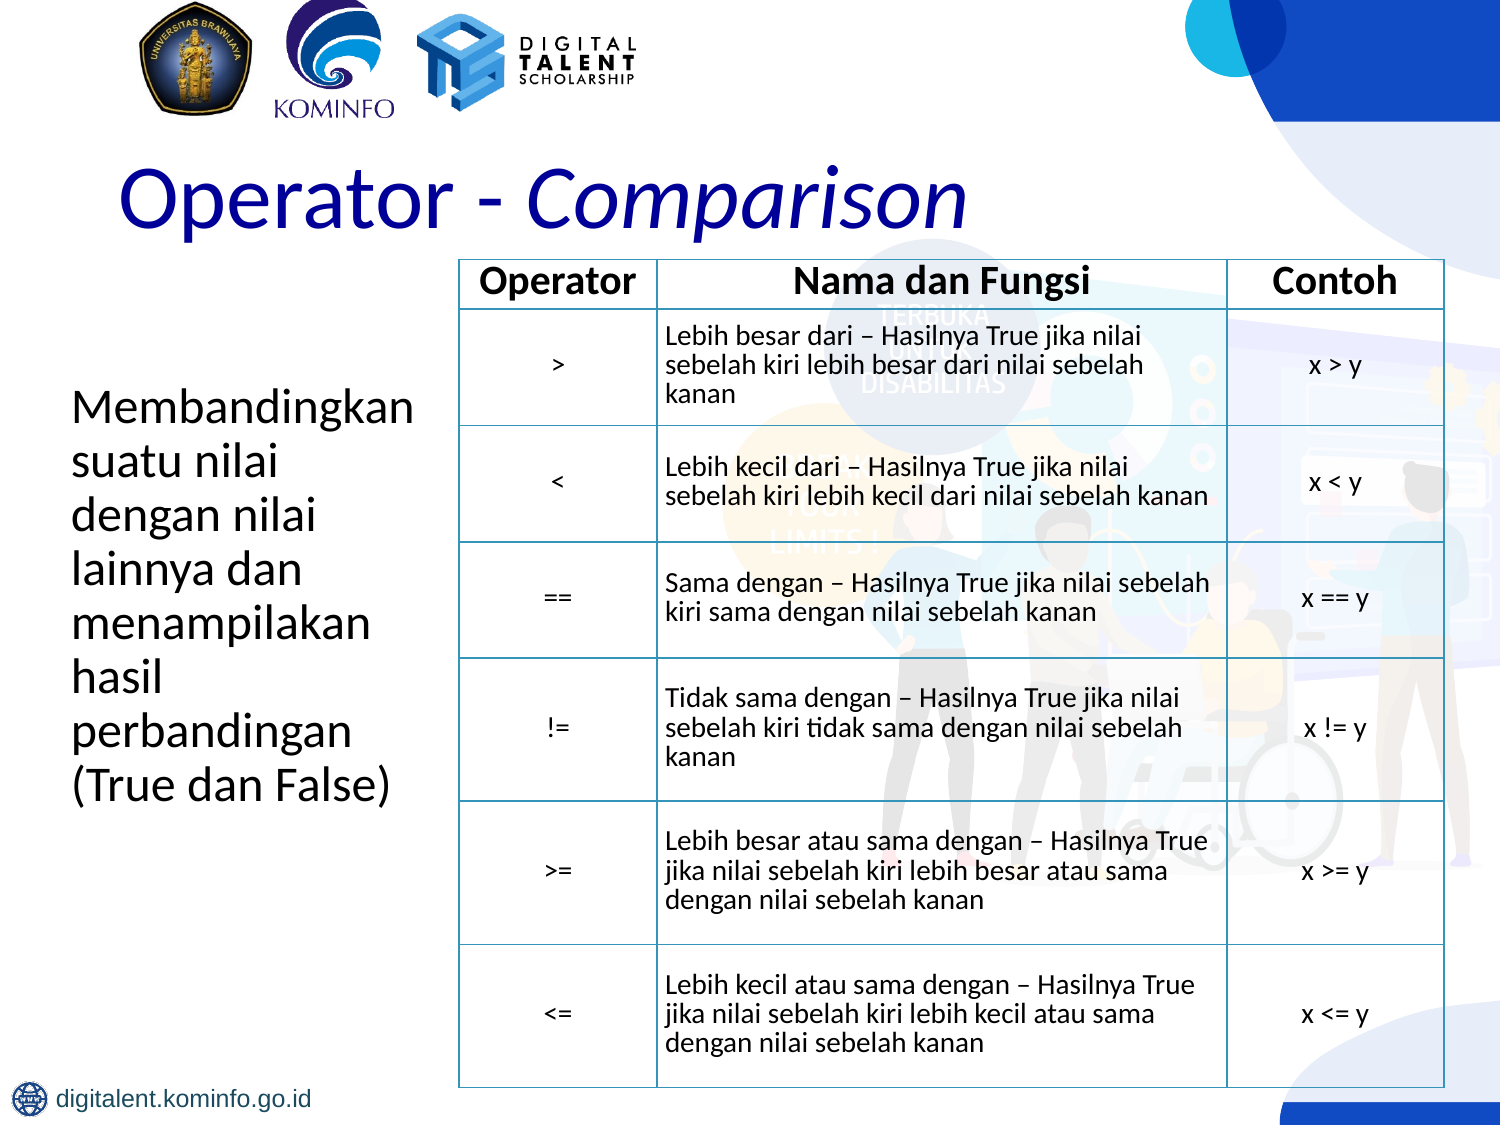

# Operator - Comparison
| Operator | Nama dan Fungsi | Contoh |
| --- | --- | --- |
| > | Lebih besar dari – Hasilnya True jika nilai sebelah kiri lebih besar dari nilai sebelah kanan | x > y |
| < | Lebih kecil dari – Hasilnya True jika nilai sebelah kiri lebih kecil dari nilai sebelah kanan | x < y |
| == | Sama dengan – Hasilnya True jika nilai sebelah kiri sama dengan nilai sebelah kanan | x == y |
| != | Tidak sama dengan – Hasilnya True jika nilai sebelah kiri tidak sama dengan nilai sebelah kanan | x != y |
| >= | Lebih besar atau sama dengan – Hasilnya True jika nilai sebelah kiri lebih besar atau sama dengan nilai sebelah kanan | x >= y |
| <= | Lebih kecil atau sama dengan – Hasilnya True jika nilai sebelah kiri lebih kecil atau sama dengan nilai sebelah kanan | x <= y |
Membandingkan suatu nilai dengan nilai lainnya dan menampilakan hasil perbandingan (True dan False)